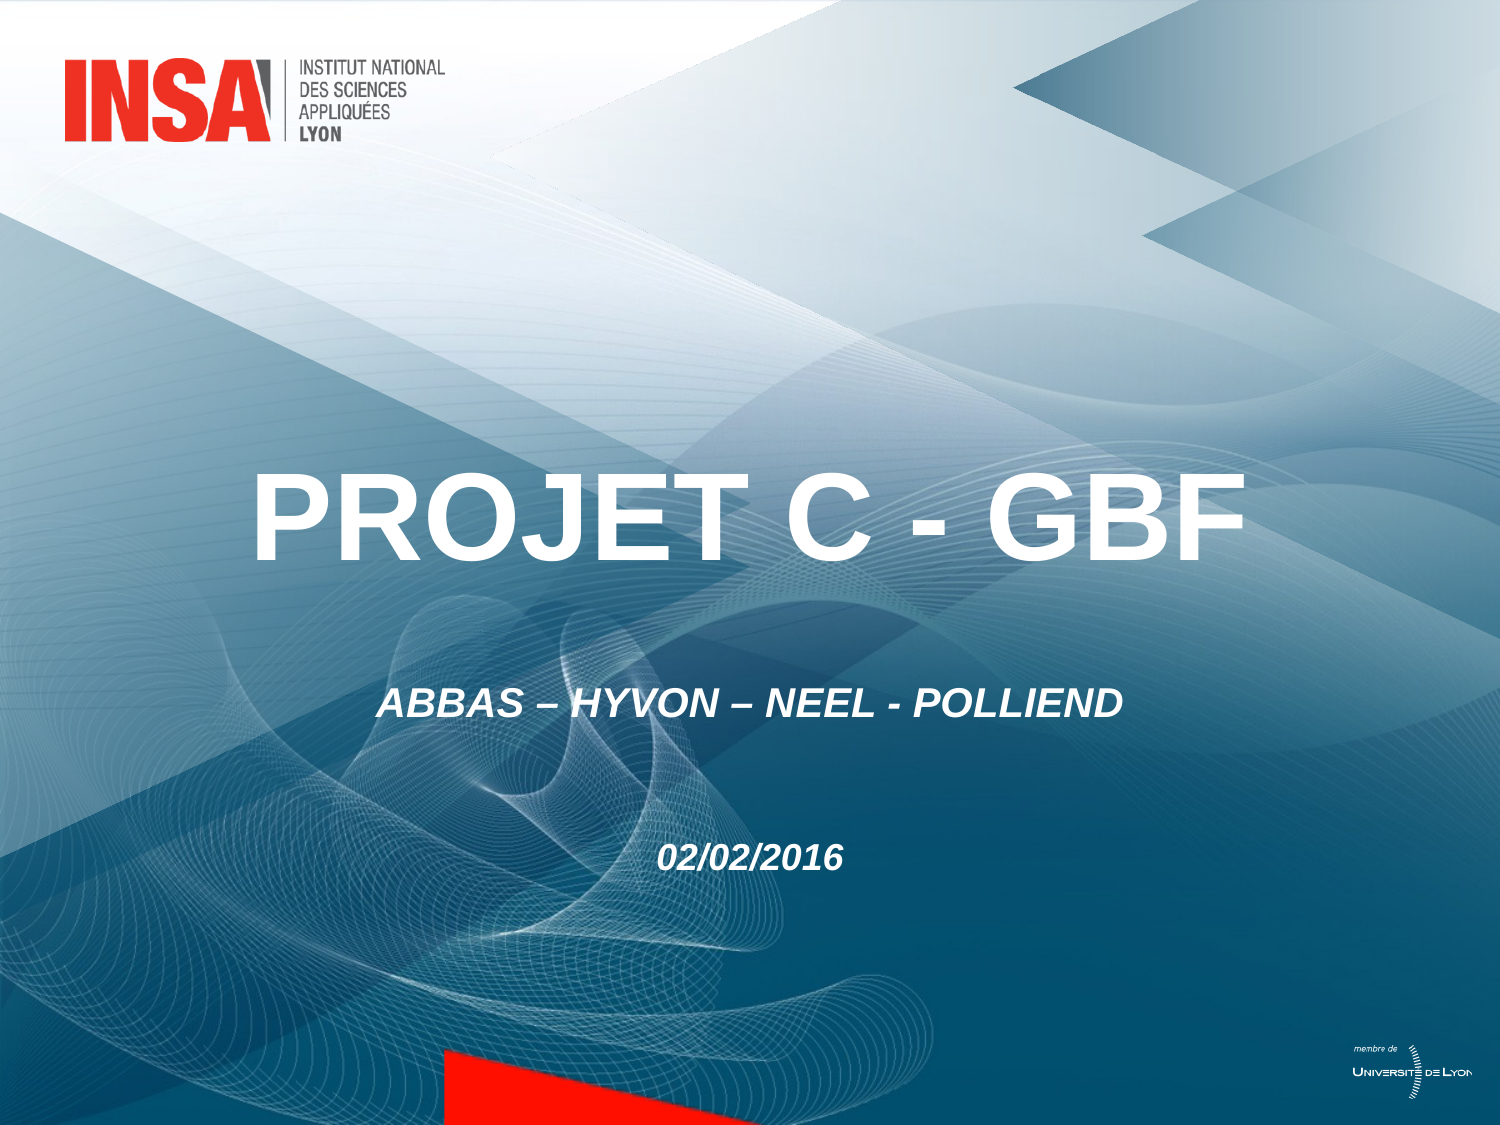

# PROJET C - GBF
ABBAS – HYVON – NEEL - POLLIEND
02/02/2016